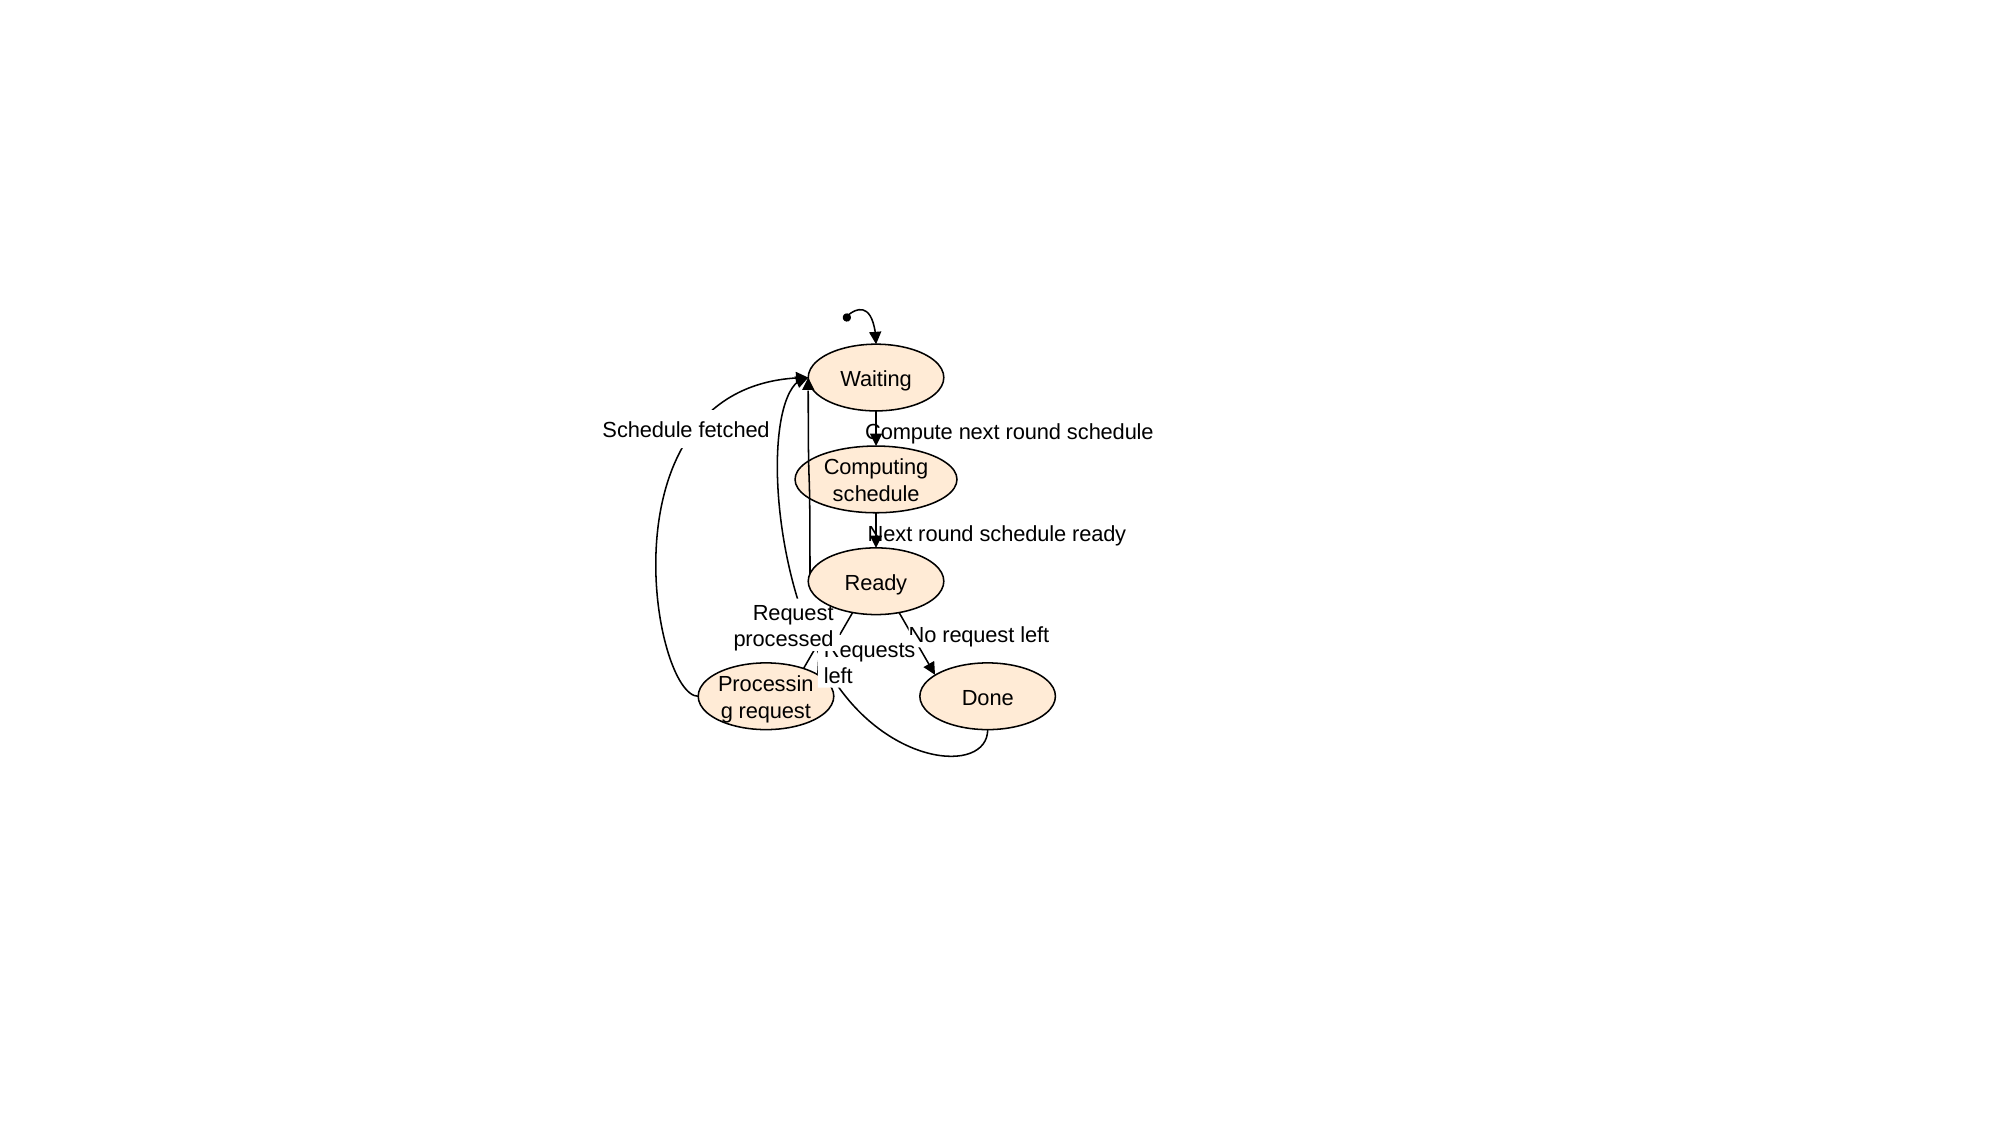

Waiting
Computing schedule
Ready
Schedule fetched
Compute next round schedule
Next round schedule ready
Processing request
Done
Request
processed
No request left
Requests
left